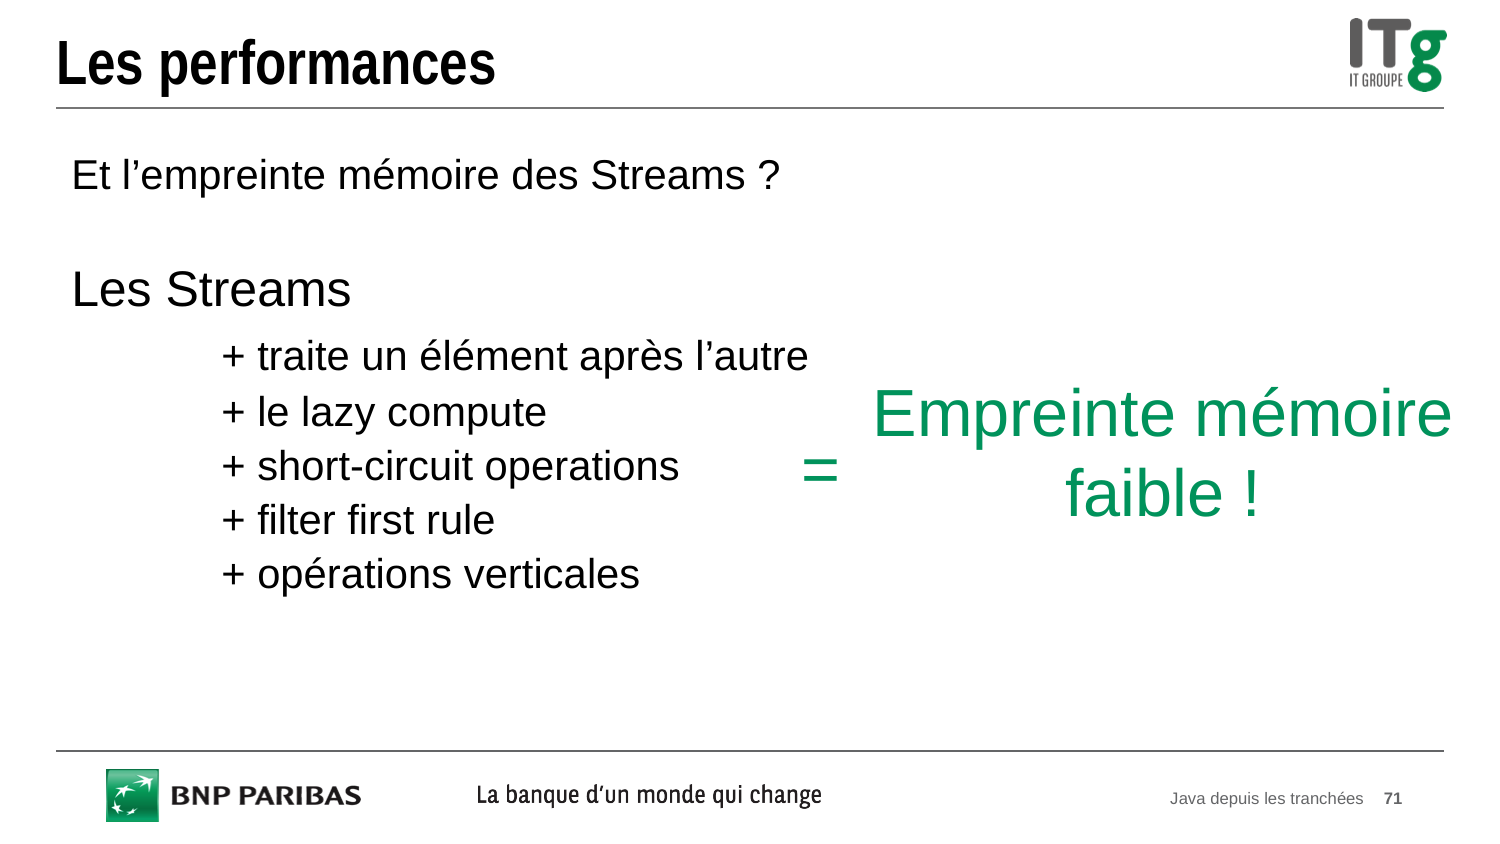

# Les performances
Et l’empreinte mémoire des Streams ?

Les Streams
	+ traite un élément après l’autre
	+ le lazy compute
	+ short-circuit operations
	+ filter first rule
	+ opérations verticales

Empreinte mémoire faible !
=
Java depuis les tranchées
71